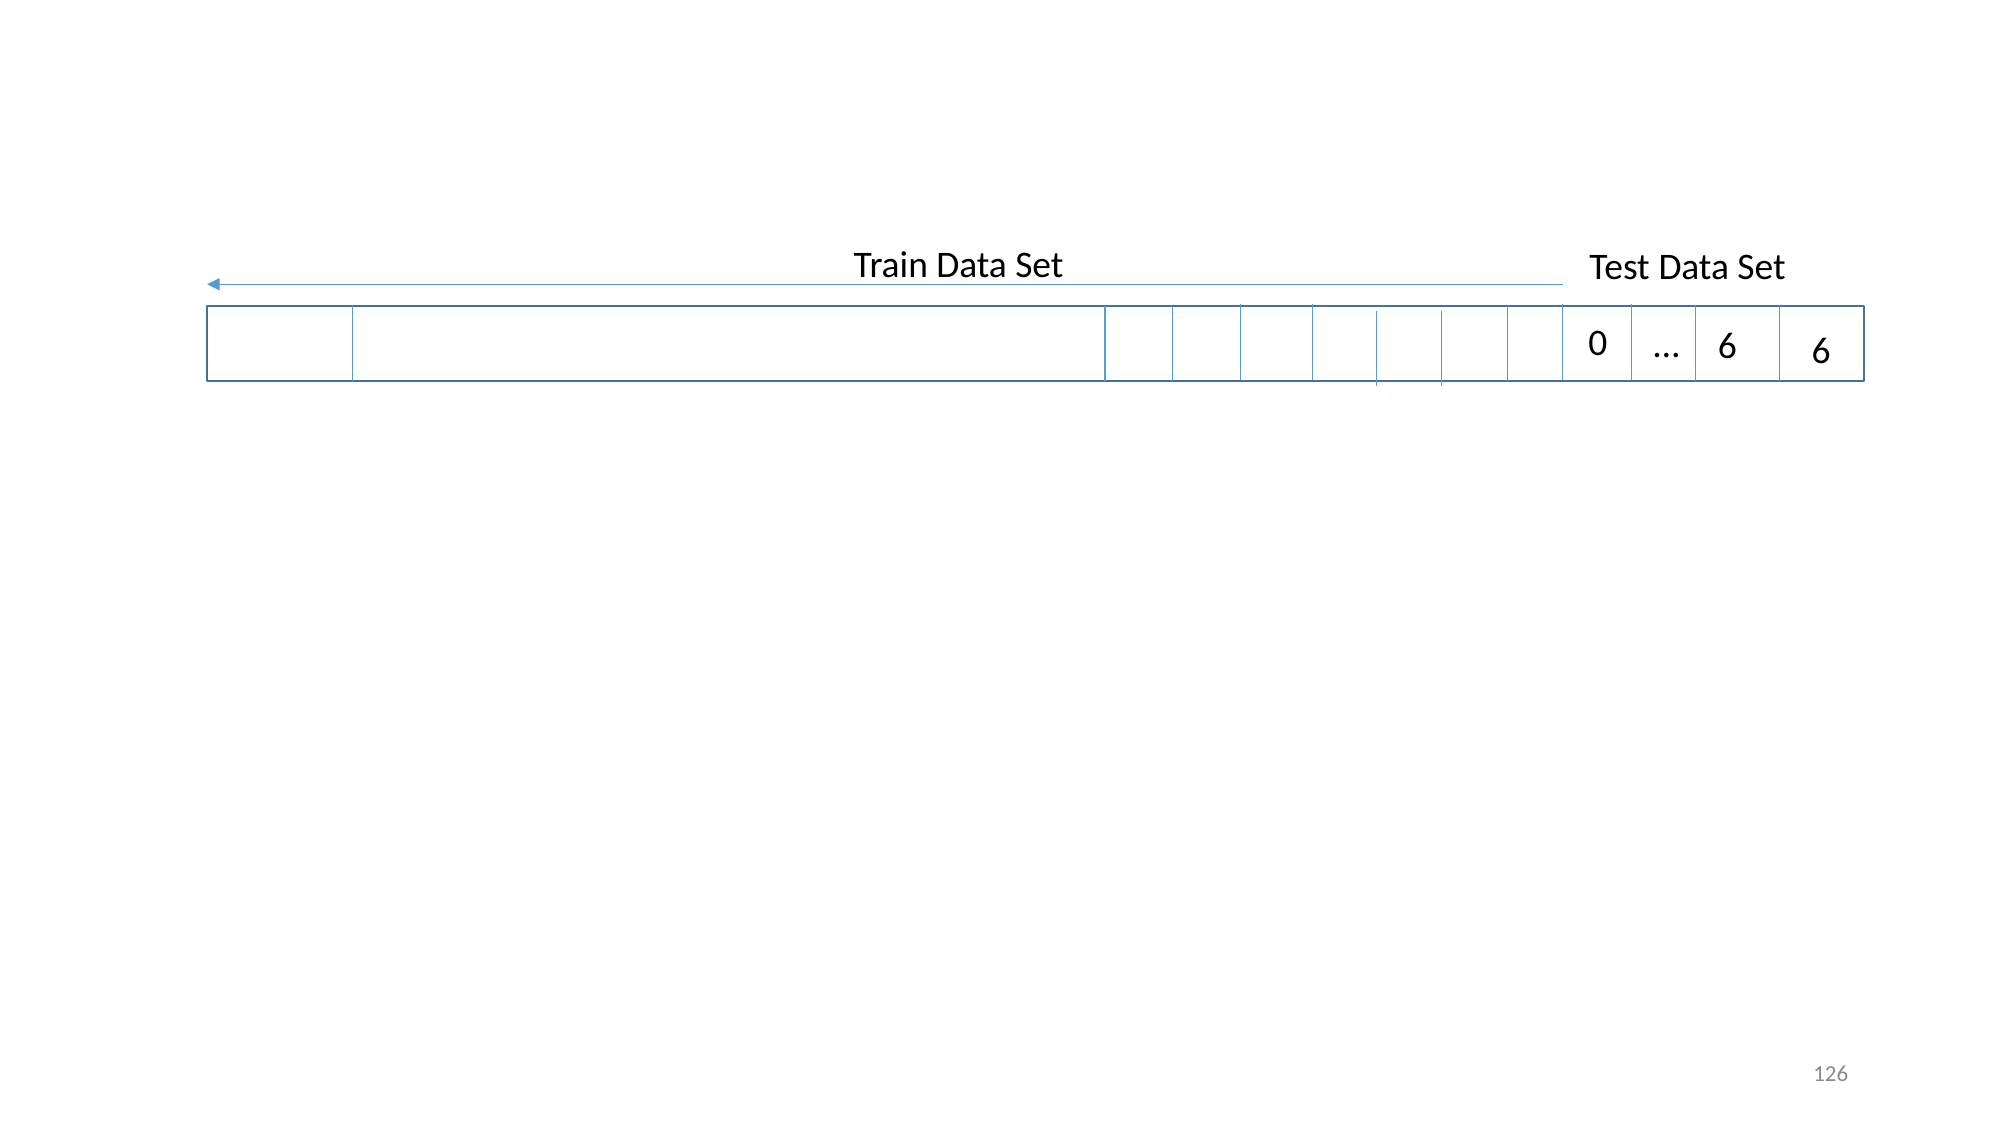

Train Data Set
Test Data Set

0
…
6
6
126